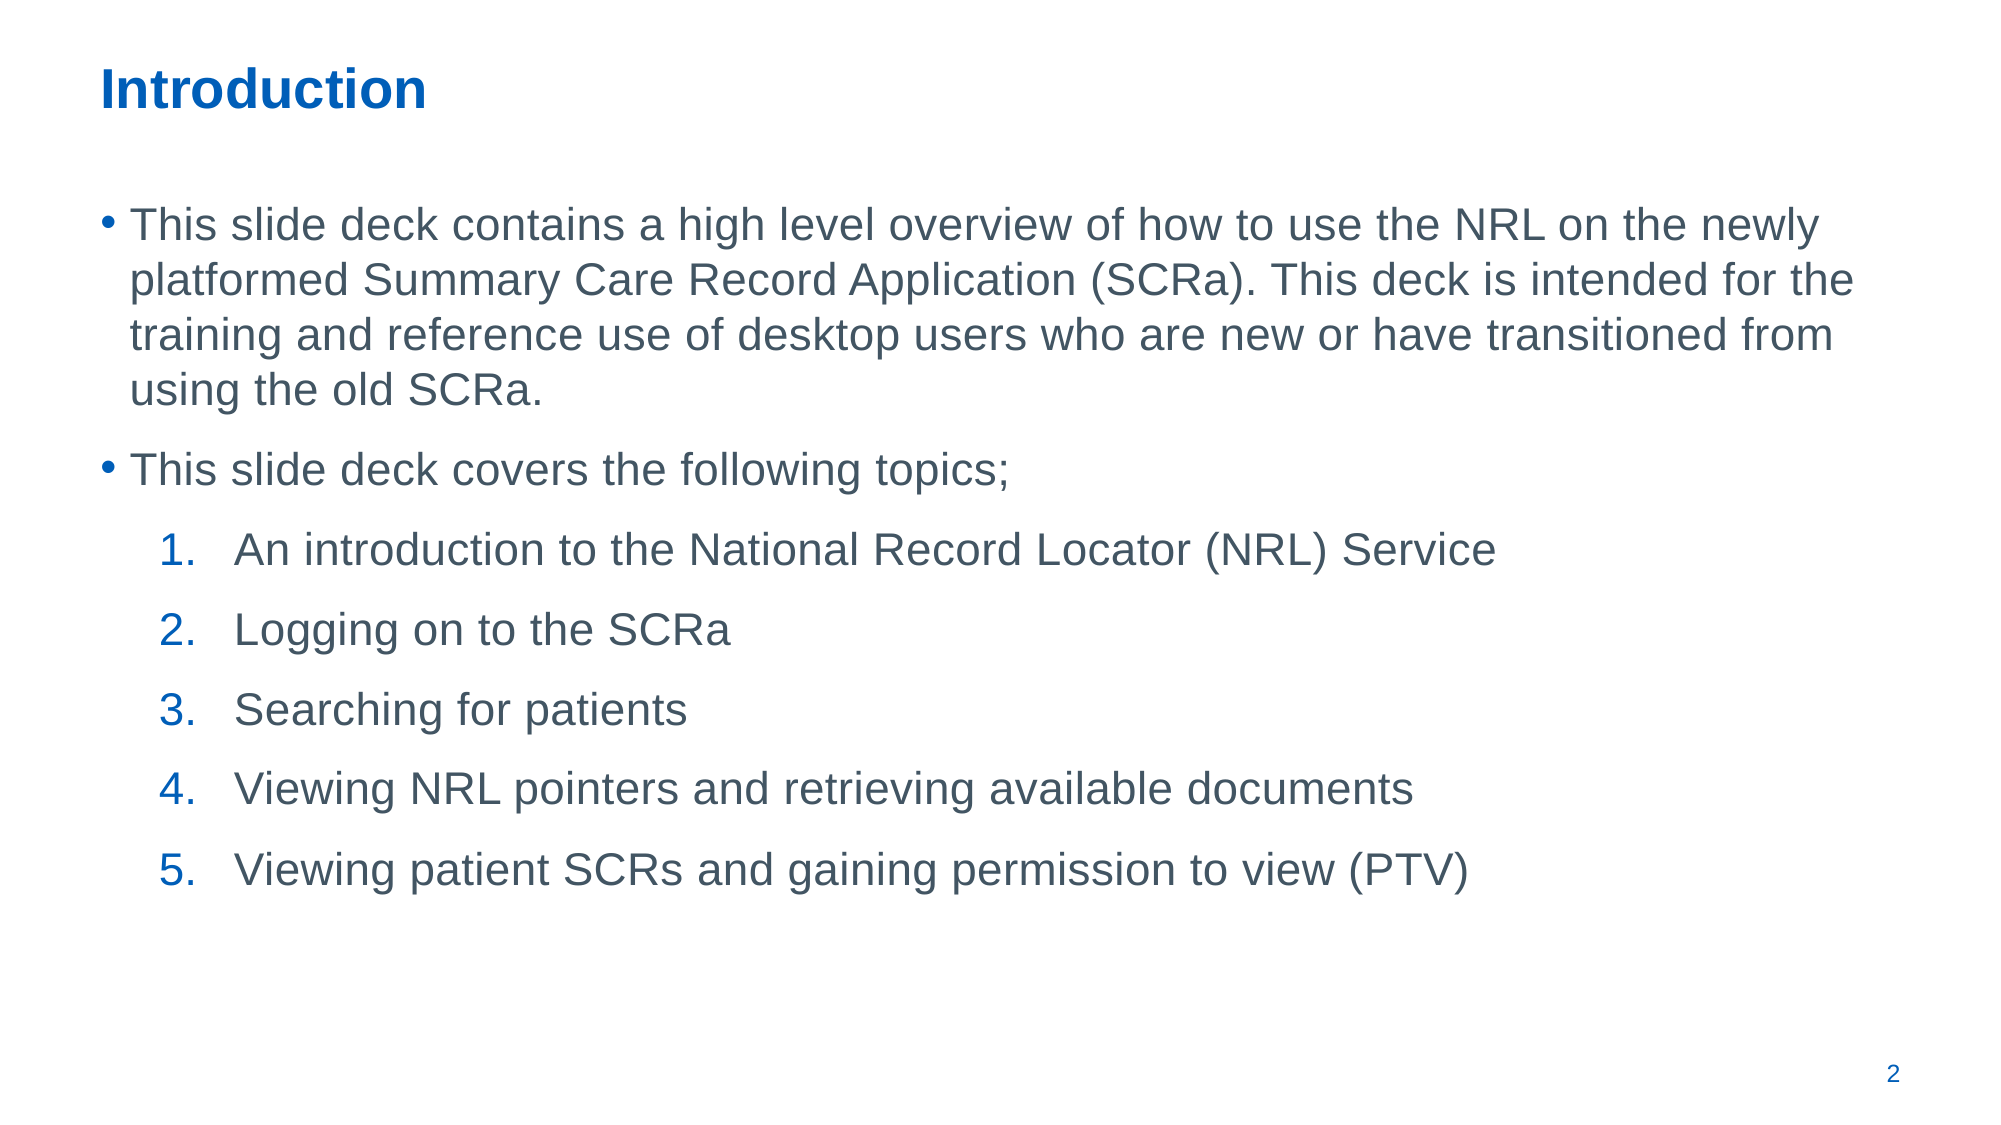

# Introduction
This slide deck contains a high level overview of how to use the NRL on the newly platformed Summary Care Record Application (SCRa). This deck is intended for the training and reference use of desktop users who are new or have transitioned from using the old SCRa.
This slide deck covers the following topics;
An introduction to the National Record Locator (NRL) Service
Logging on to the SCRa
Searching for patients
Viewing NRL pointers and retrieving available documents
Viewing patient SCRs and gaining permission to view (PTV)

2